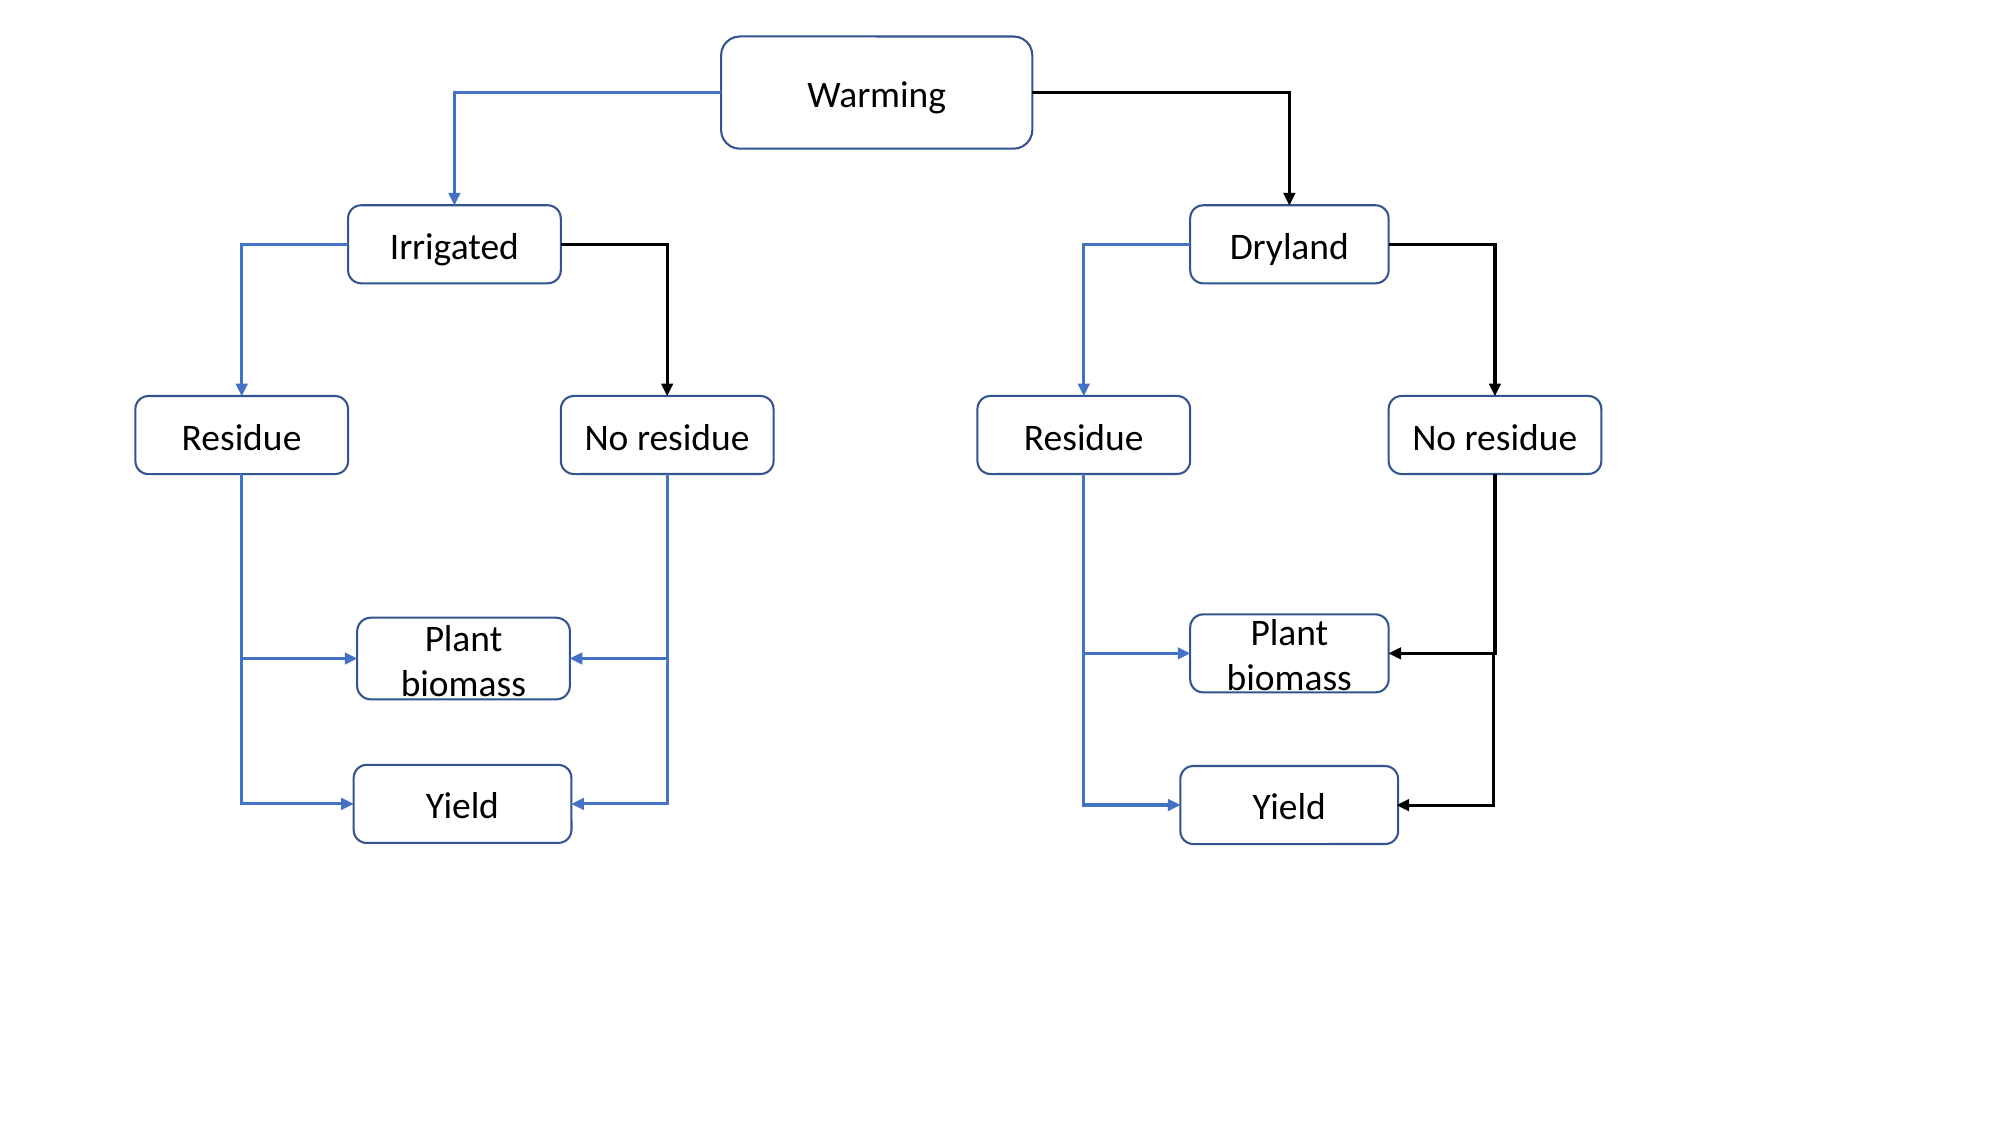

Warming
Irrigated
Dryland
Residue
No residue
No residue
Residue
Plant biomass
Plant biomass
Yield
Yield